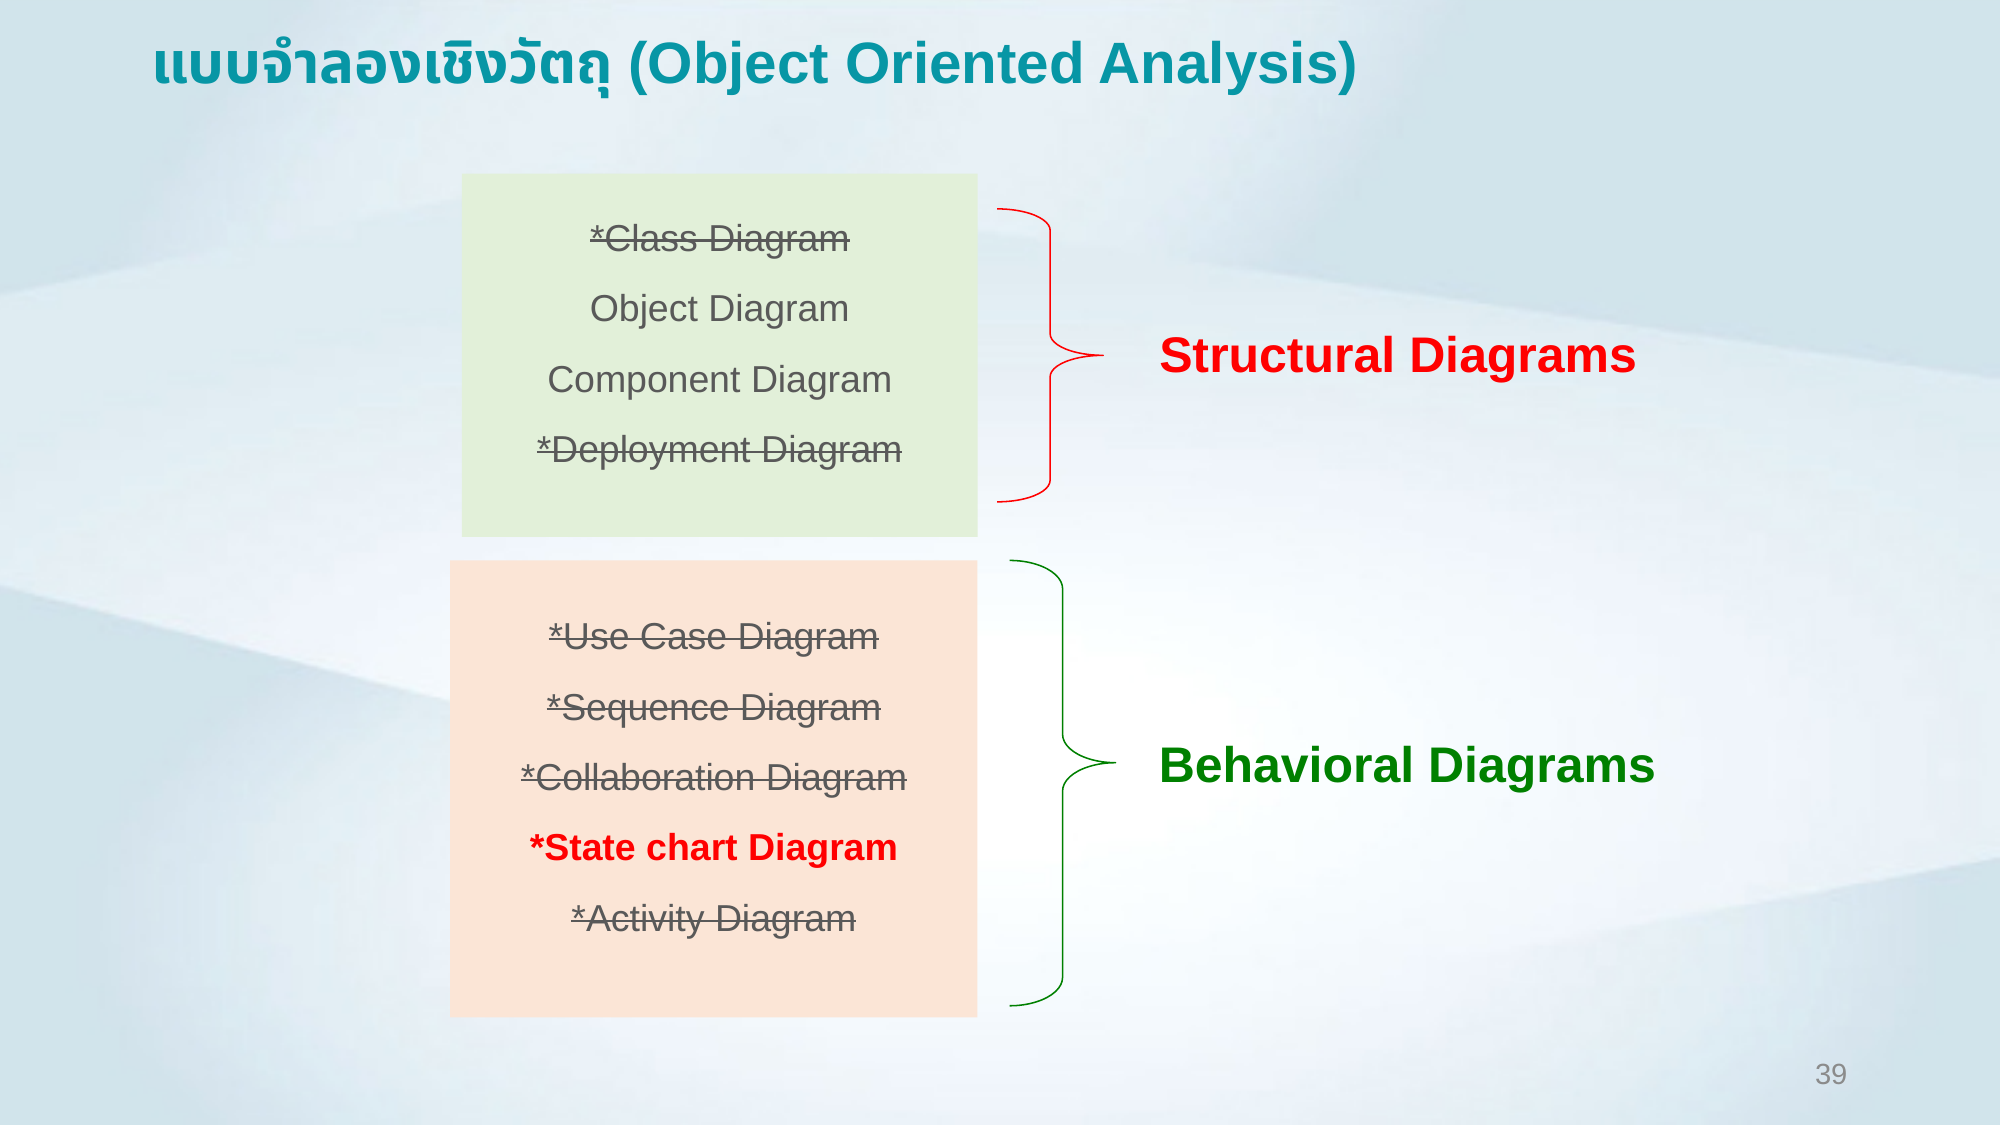

# แบบจำลองเชิงวัตถุ (Object Oriented Analysis)
*Class Diagram
Object Diagram
Component Diagram
*Deployment Diagram

Structural Diagrams
*Use Case Diagram
*Sequence Diagram
*Collaboration Diagram
*State chart Diagram
*Activity Diagram

Behavioral Diagrams
39